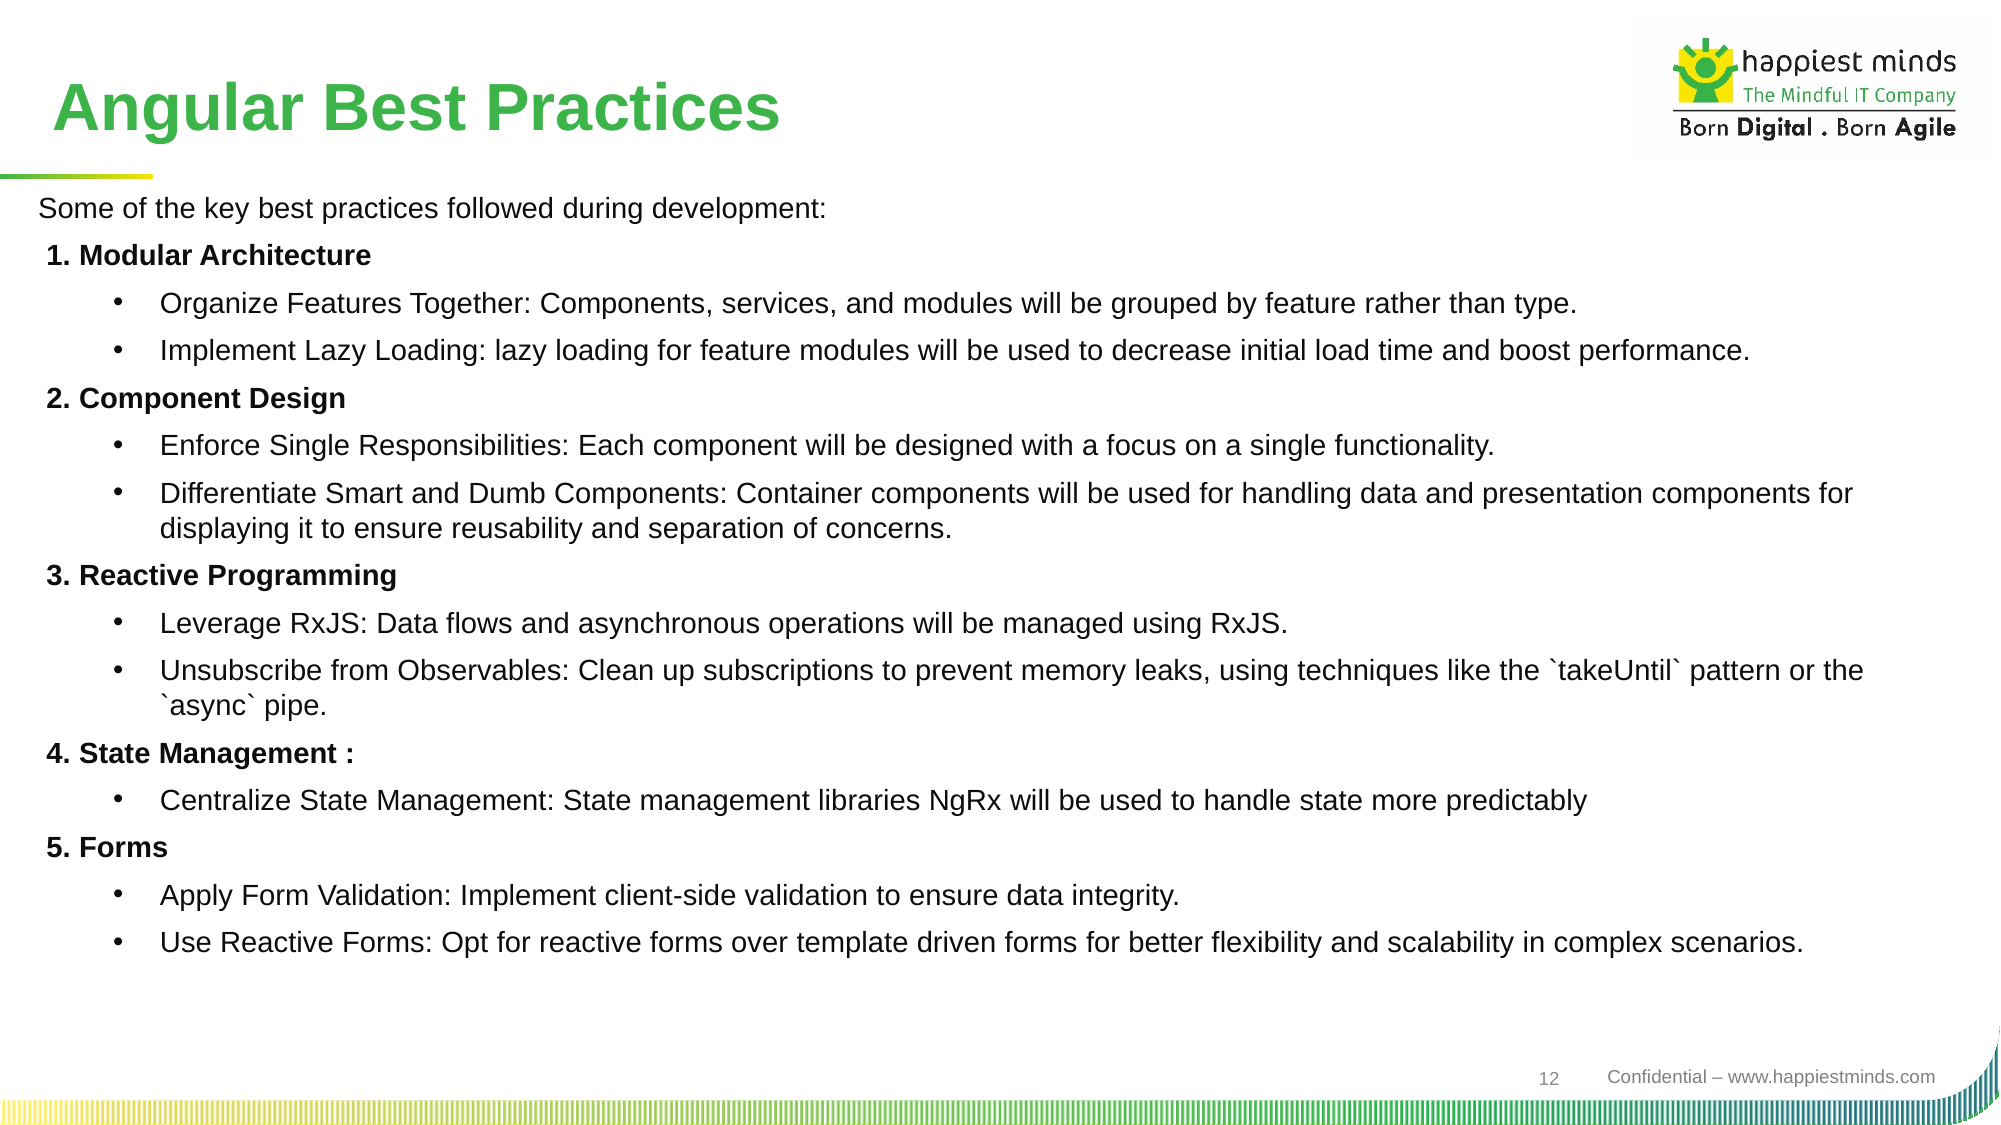

Angular Best Practices
Some of the key best practices followed during development:
 1. Modular Architecture
Organize Features Together: Components, services, and modules will be grouped by feature rather than type.
Implement Lazy Loading: lazy loading for feature modules will be used to decrease initial load time and boost performance.
 2. Component Design
Enforce Single Responsibilities: Each component will be designed with a focus on a single functionality.
Differentiate Smart and Dumb Components: Container components will be used for handling data and presentation components for displaying it to ensure reusability and separation of concerns.
 3. Reactive Programming
Leverage RxJS: Data flows and asynchronous operations will be managed using RxJS.
Unsubscribe from Observables: Clean up subscriptions to prevent memory leaks, using techniques like the `takeUntil` pattern or the `async` pipe.
 4. State Management :
Centralize State Management: State management libraries NgRx will be used to handle state more predictably
 5. Forms
Apply Form Validation: Implement client-side validation to ensure data integrity.
Use Reactive Forms: Opt for reactive forms over template driven forms for better flexibility and scalability in complex scenarios.
12